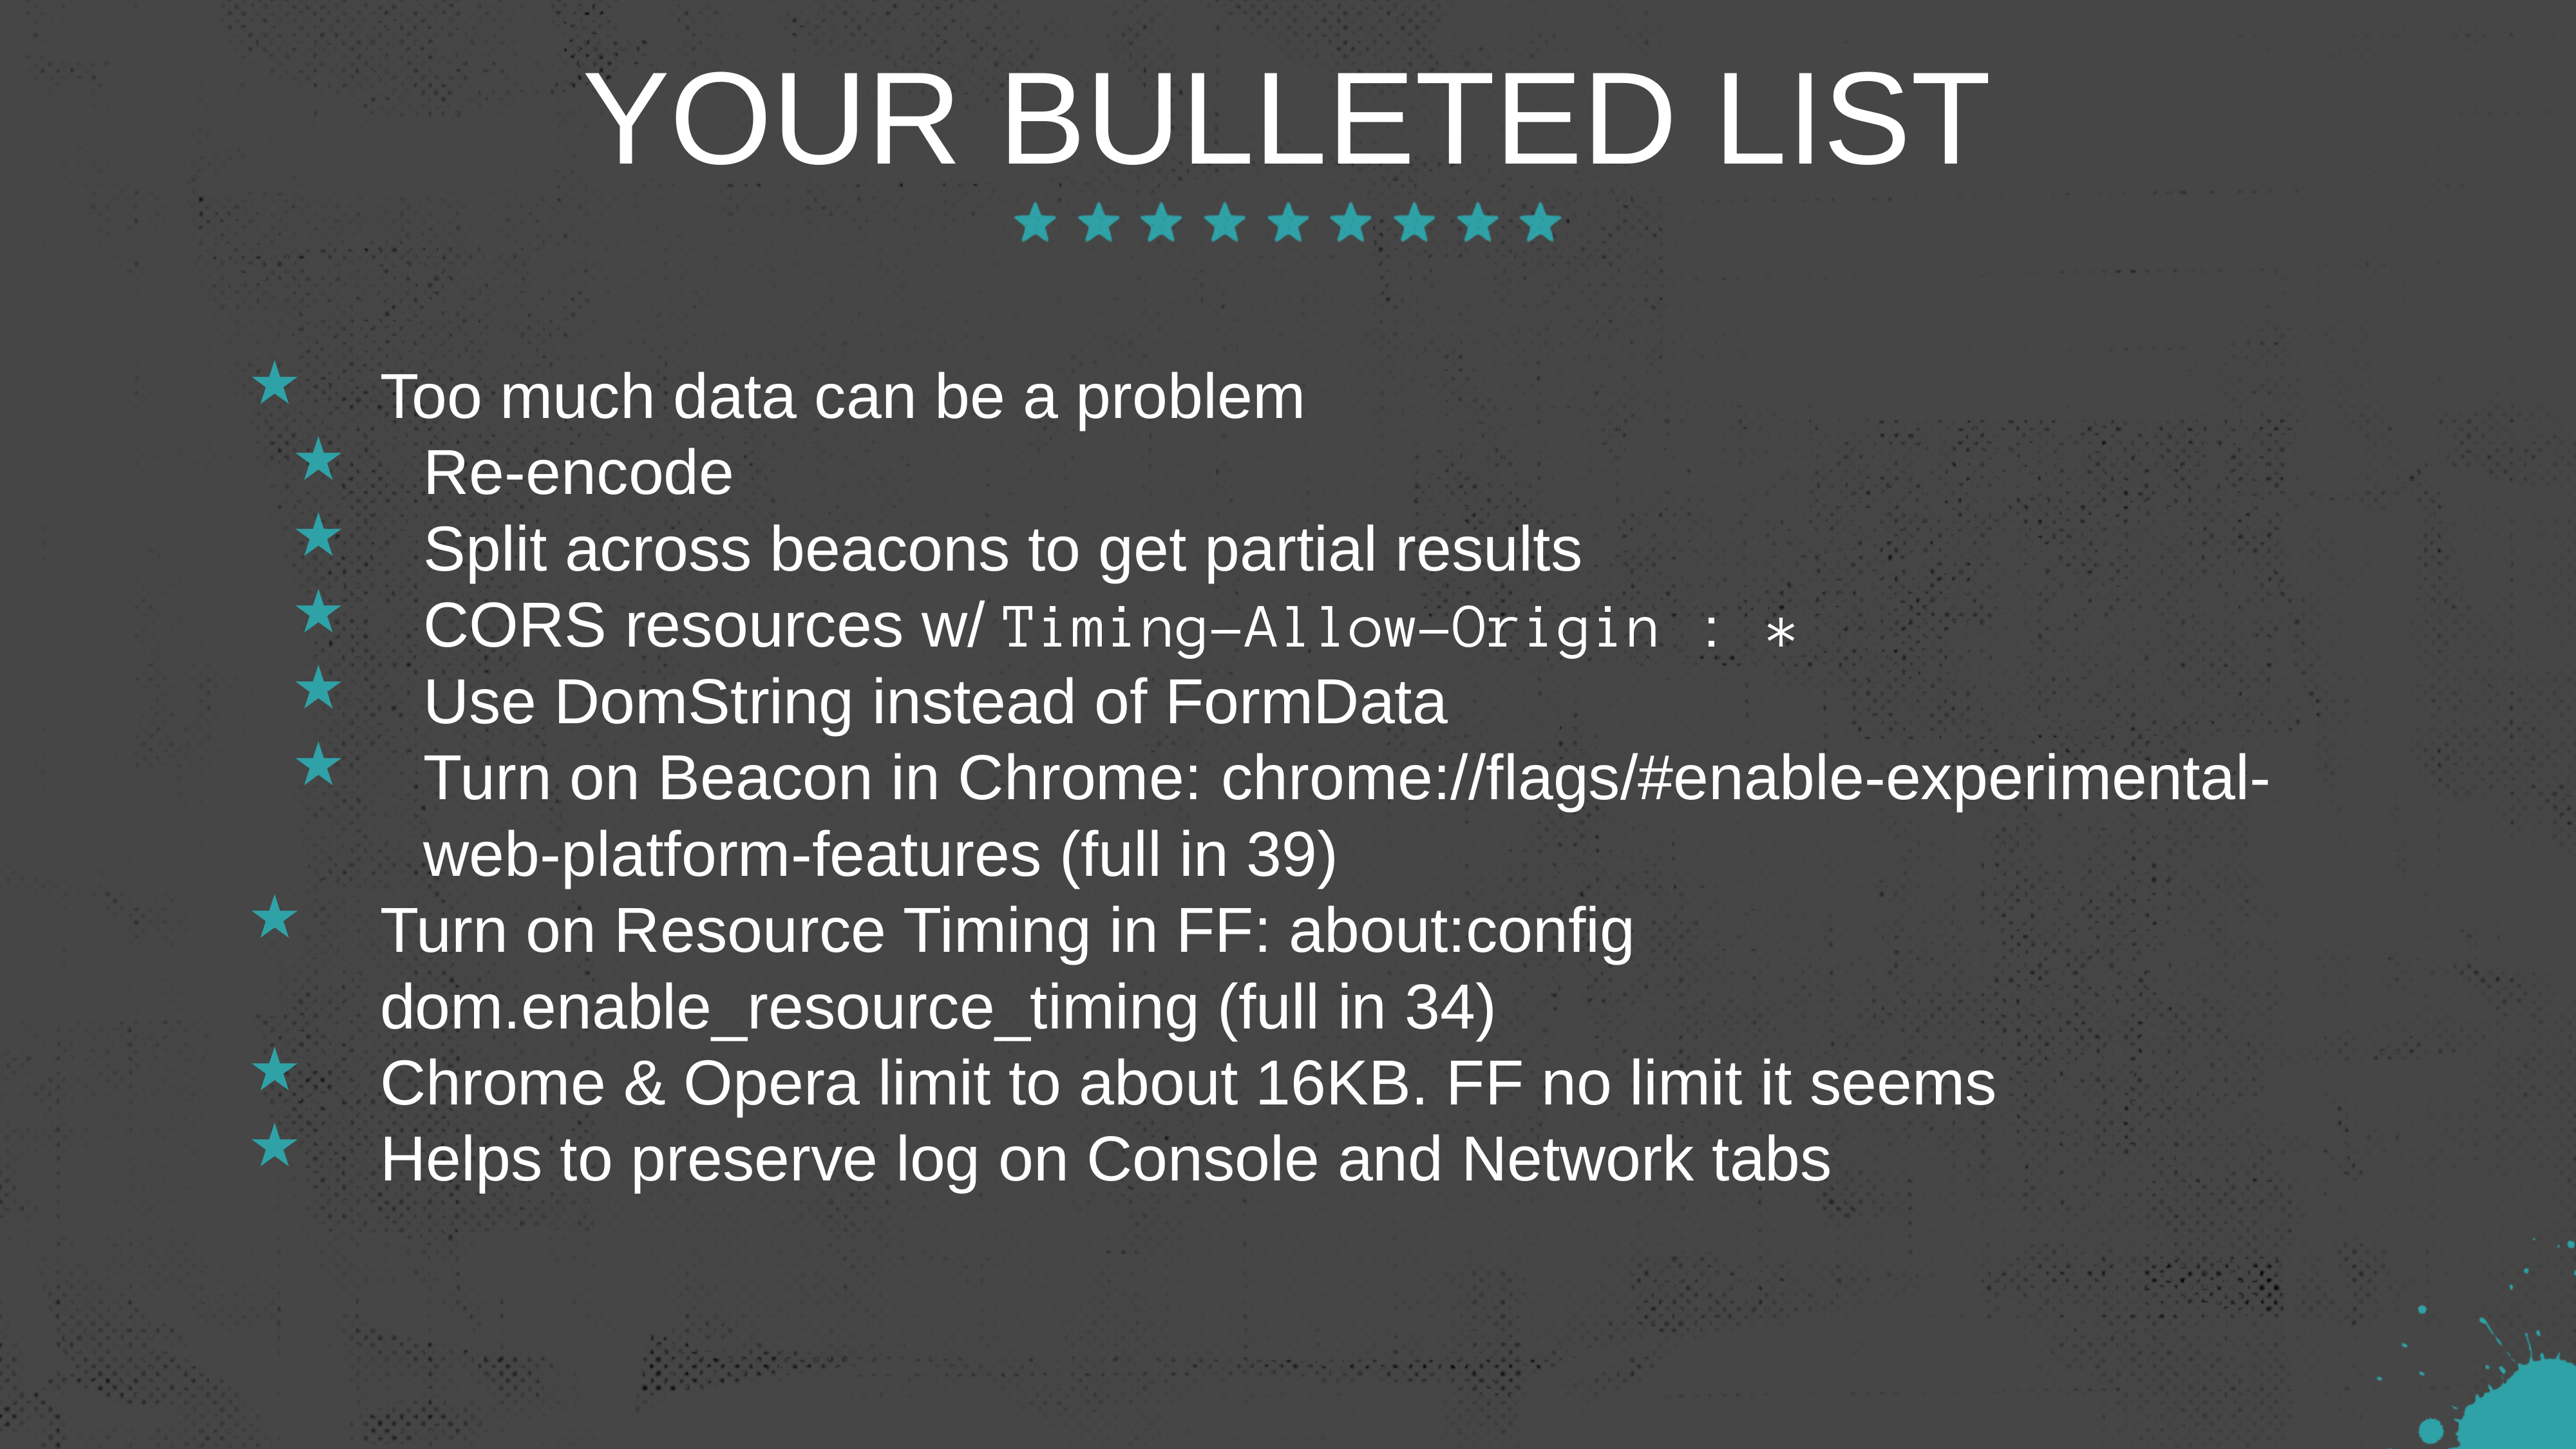

# YOUR BULLETED LIST
Too much data can be a problem
Re-encode
Split across beacons to get partial results
CORS resources w/ Timing-Allow-Origin : *
Use DomString instead of FormData
Turn on Beacon in Chrome: chrome://flags/#enable-experimental-web-platform-features (full in 39)
Turn on Resource Timing in FF: about:config dom.enable_resource_timing (full in 34)
Chrome & Opera limit to about 16KB. FF no limit it seems
Helps to preserve log on Console and Network tabs